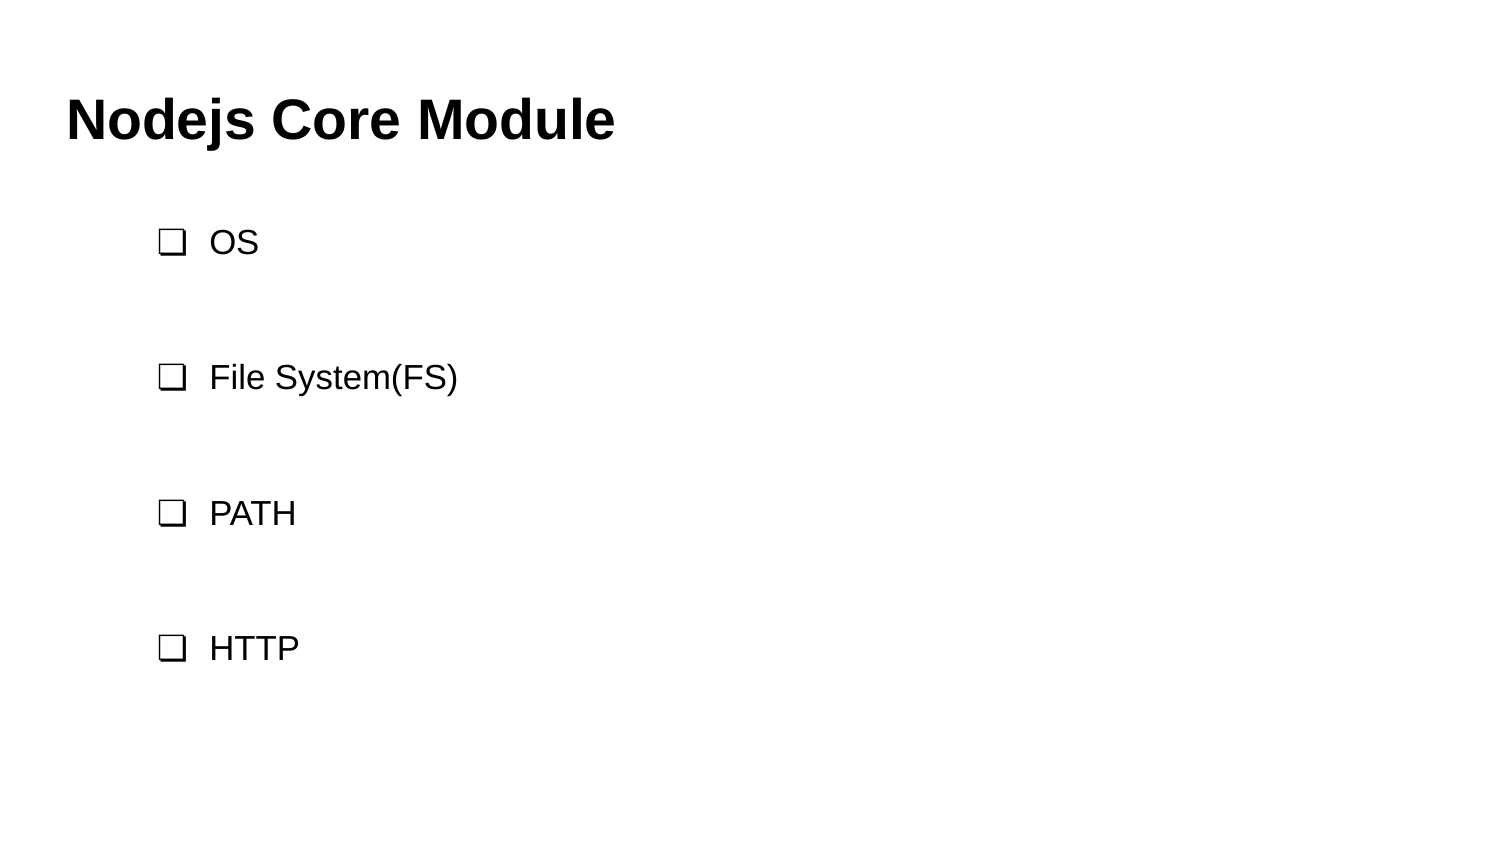

# Nodejs Core Module
OS

File System(FS)

PATH

HTTP